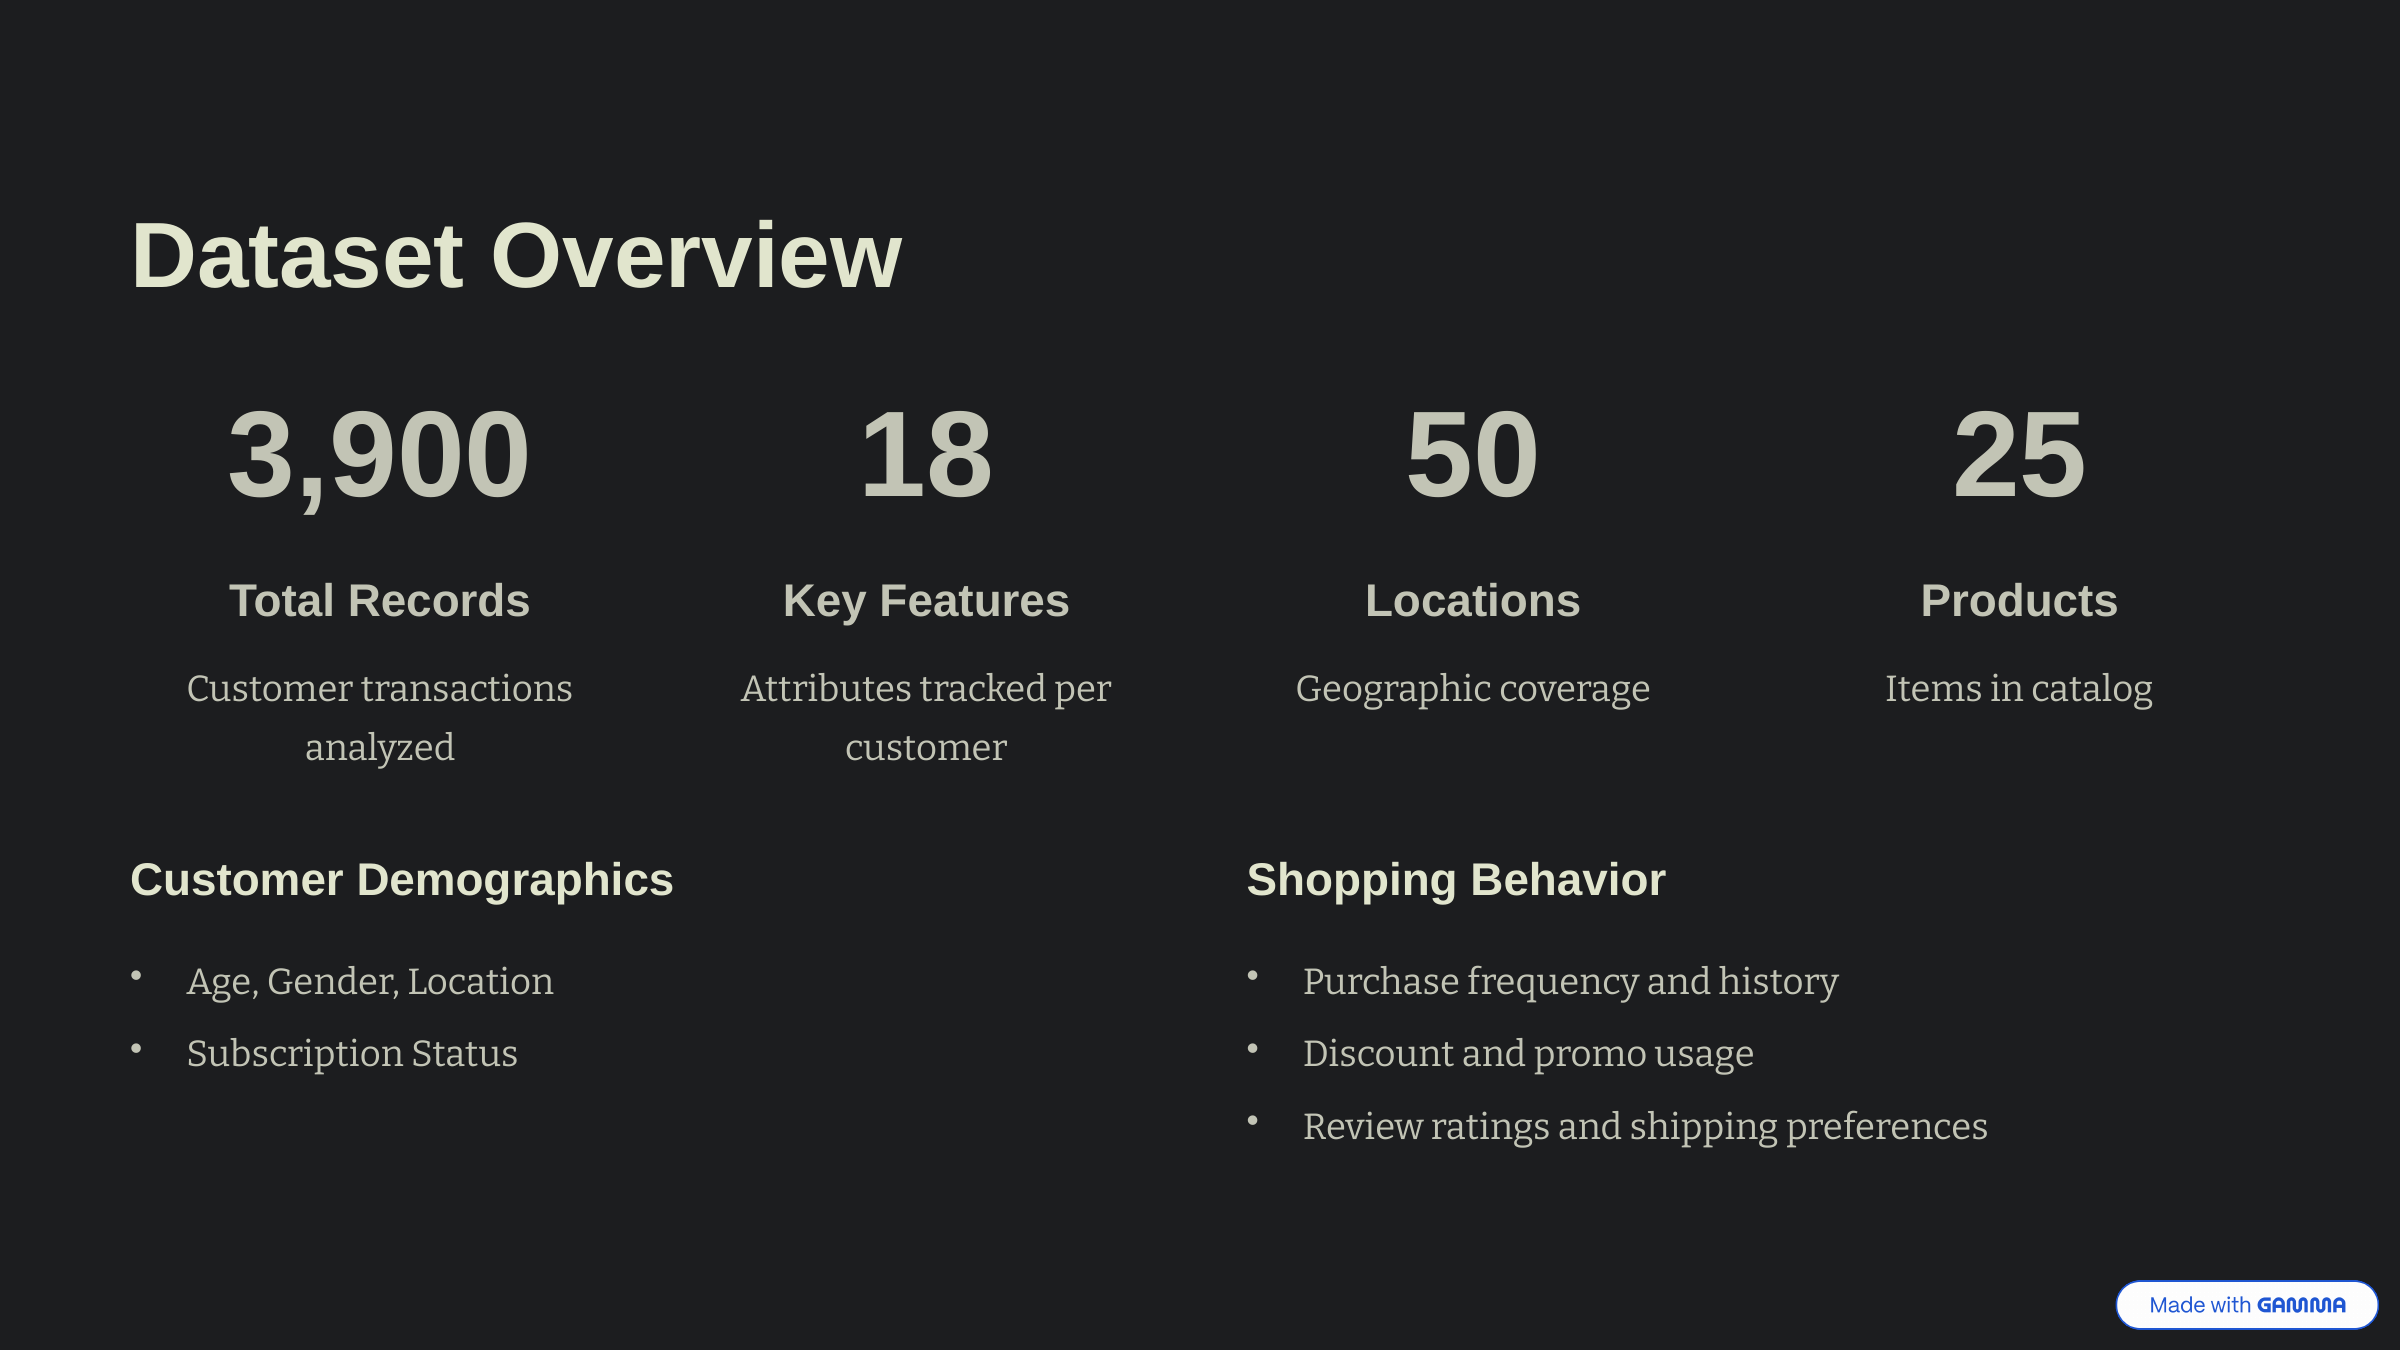

Dataset Overview
3,900
18
50
25
Total Records
Key Features
Locations
Products
Customer transactions analyzed
Attributes tracked per customer
Geographic coverage
Items in catalog
Customer Demographics
Shopping Behavior
Age, Gender, Location
Purchase frequency and history
Subscription Status
Discount and promo usage
Review ratings and shipping preferences